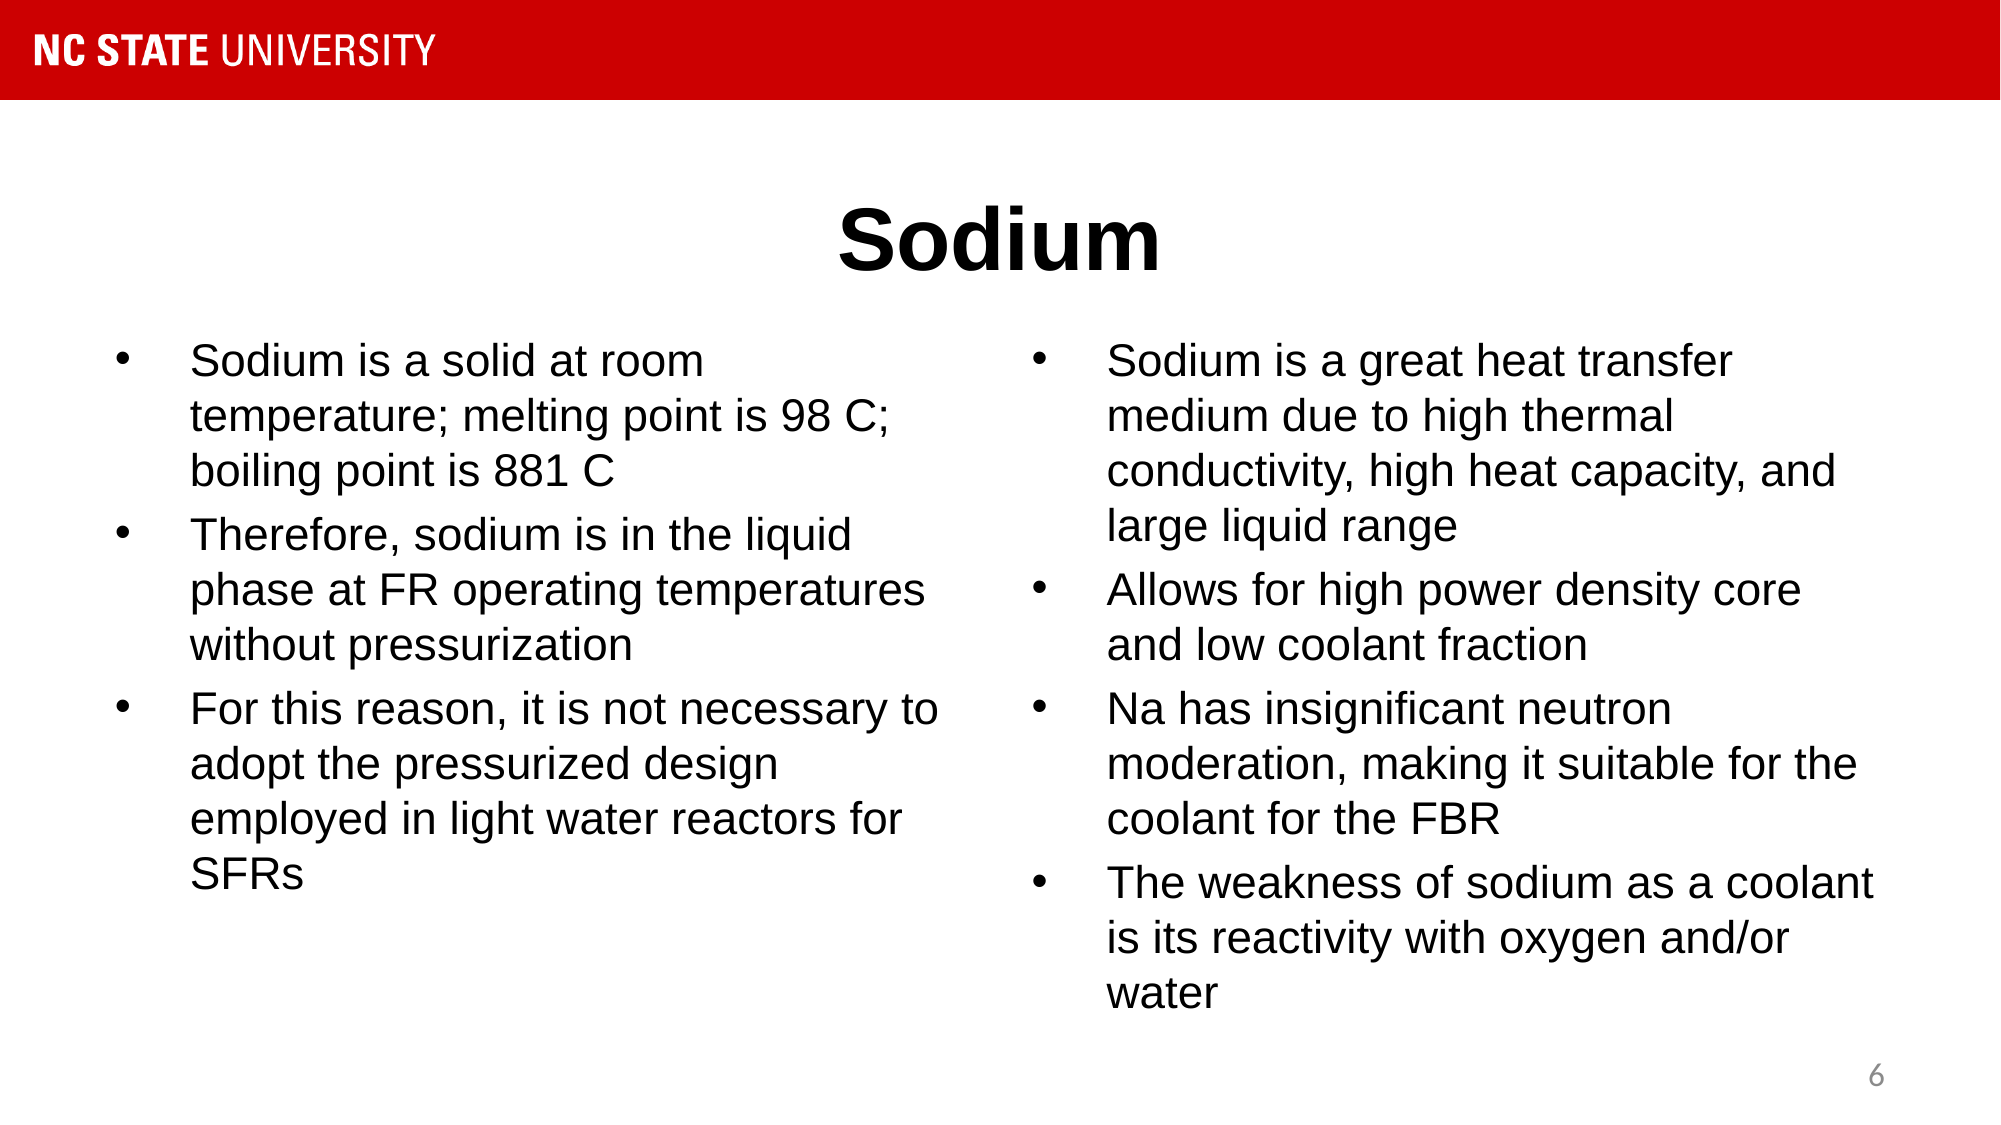

# Sodium
Sodium is a solid at room temperature; melting point is 98 C; boiling point is 881 C
Therefore, sodium is in the liquid phase at FR operating temperatures without pressurization
For this reason, it is not necessary to adopt the pressurized design employed in light water reactors for SFRs

Sodium is a great heat transfer medium due to high thermal conductivity, high heat capacity, and large liquid range
Allows for high power density core and low coolant fraction
Na has insignificant neutron moderation, making it suitable for the coolant for the FBR
The weakness of sodium as a coolant is its reactivity with oxygen and/or water

6